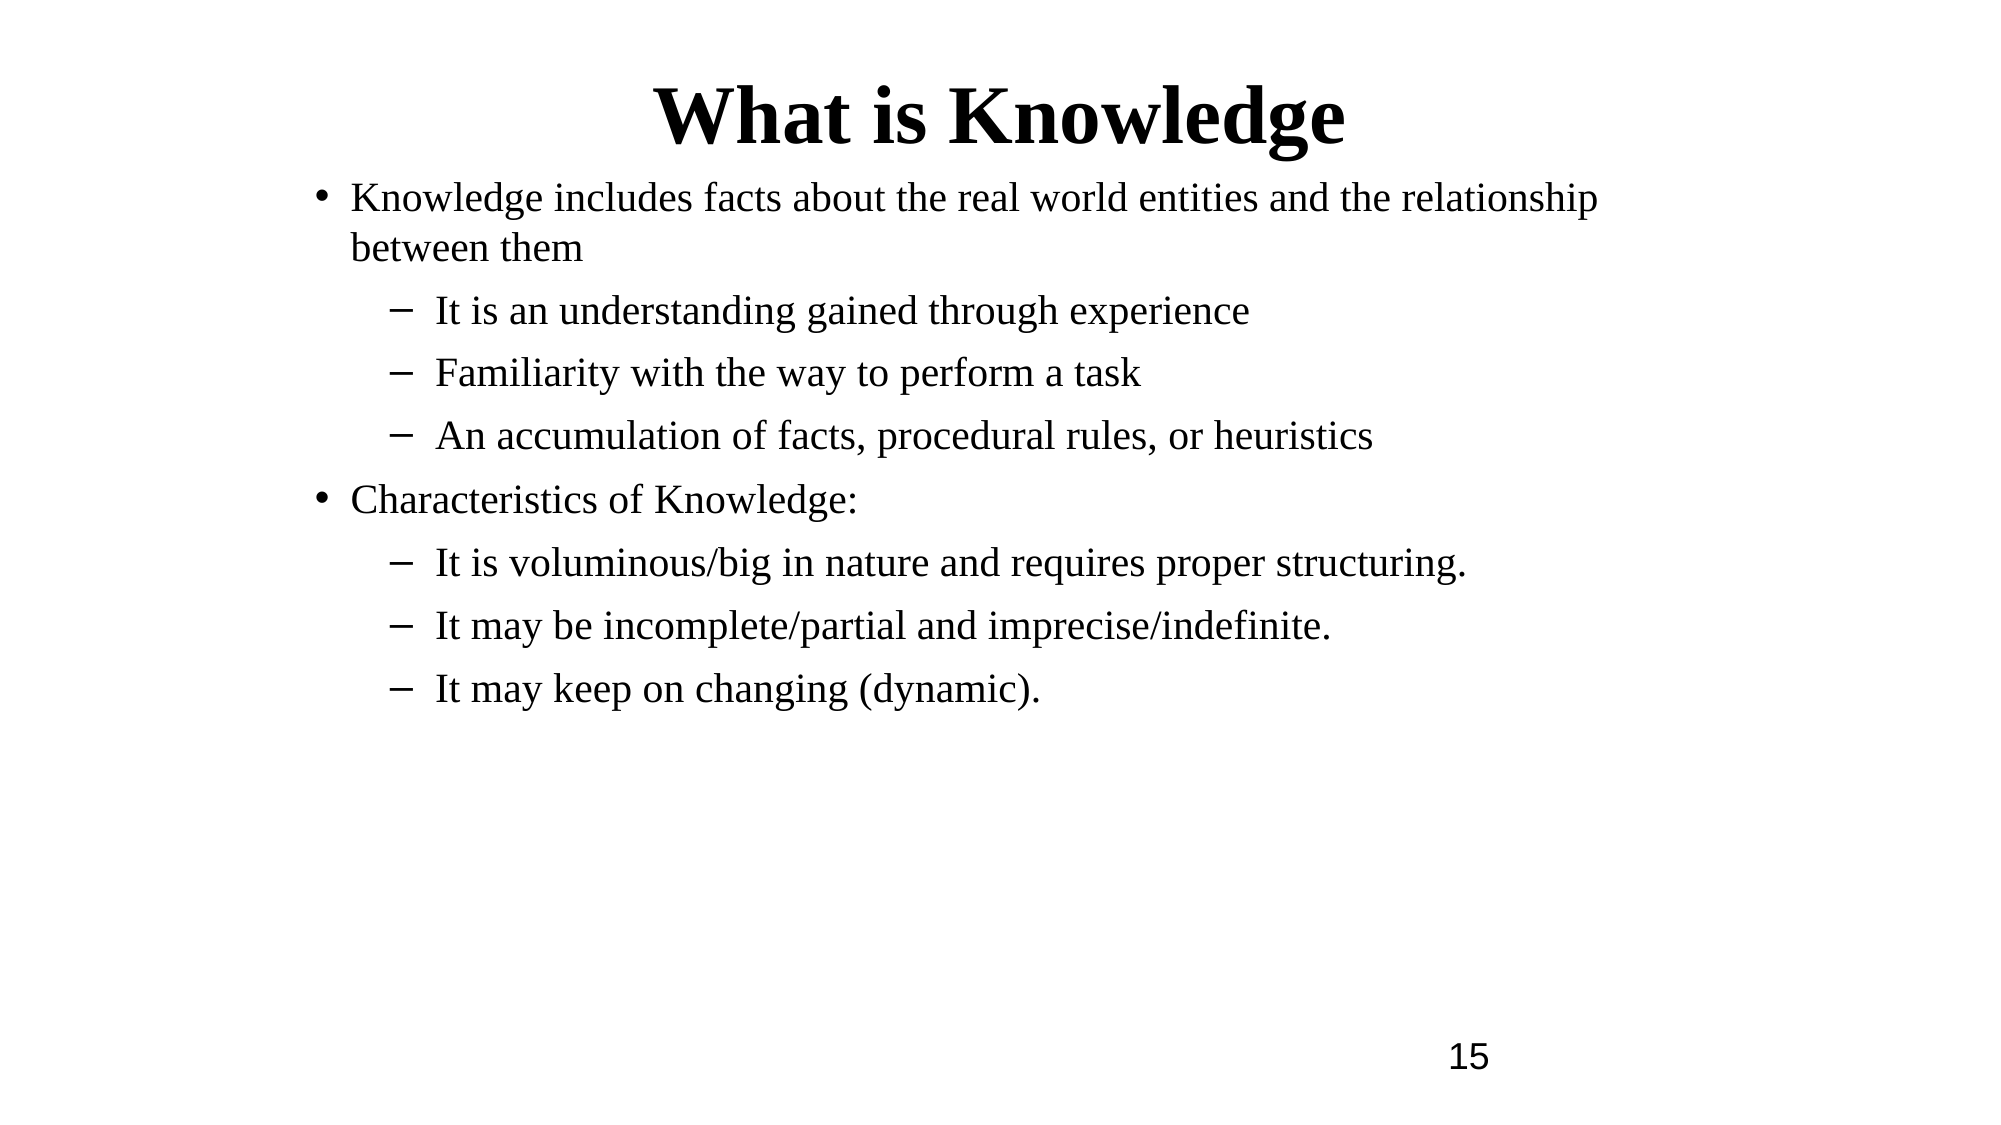

What is Knowledge
Knowledge includes facts about the real world entities and the relationship between them
It is an understanding gained through experience
Familiarity with the way to perform a task
An accumulation of facts, procedural rules, or heuristics
Characteristics of Knowledge:
It is voluminous/big in nature and requires proper structuring.
It may be incomplete/partial and imprecise/indefinite.
It may keep on changing (dynamic).
15